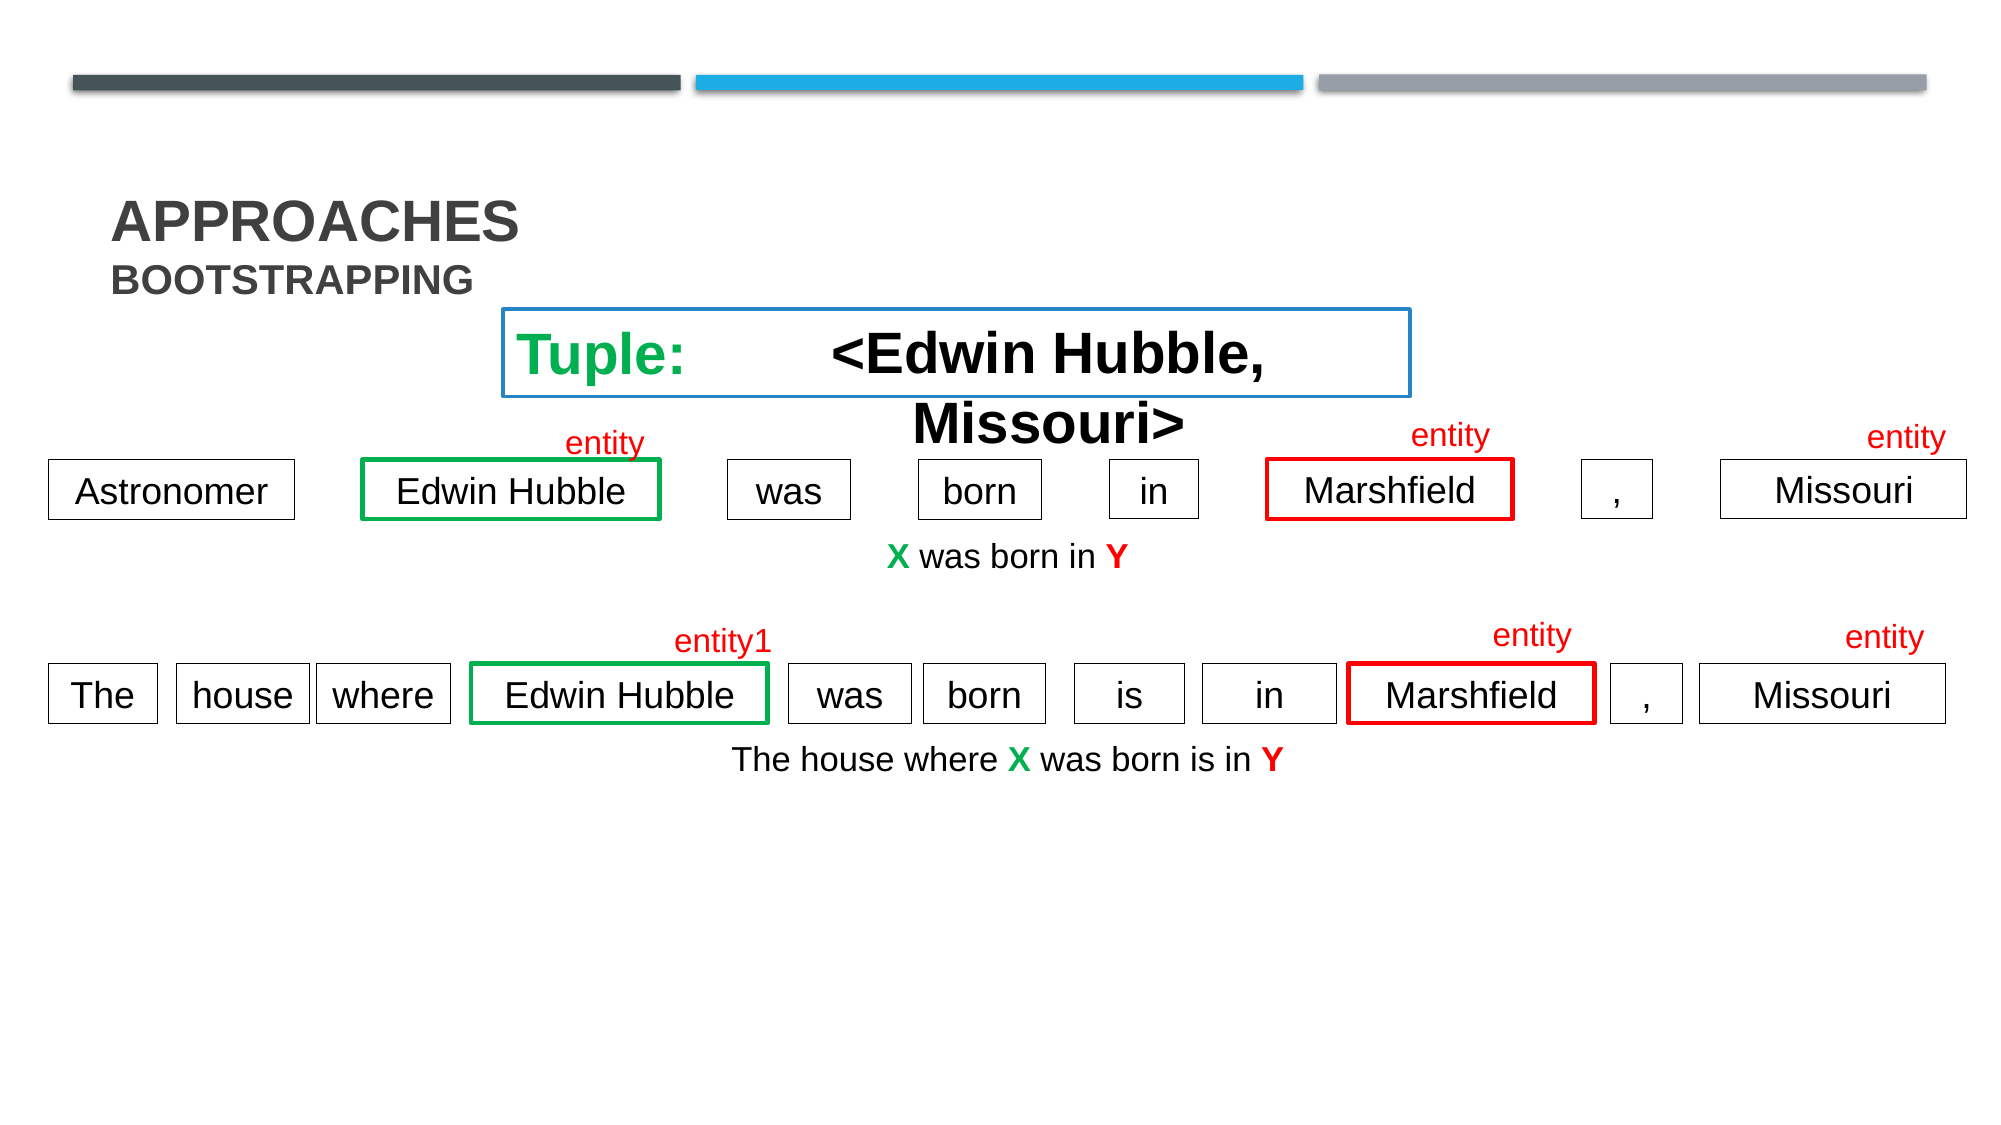

# Approaches bootstrapping
<Edwin Hubble, Missouri>
Tuple:

entity
entity
entity
Marshfield
,
Missouri
in
Astronomer
Edwin Hubble
born
was
X was born in Y
entity
entity
entity1
The
house
where
Edwin Hubble
was
born
is
in
Marshfield
,
Missouri
The house where X was born is in Y